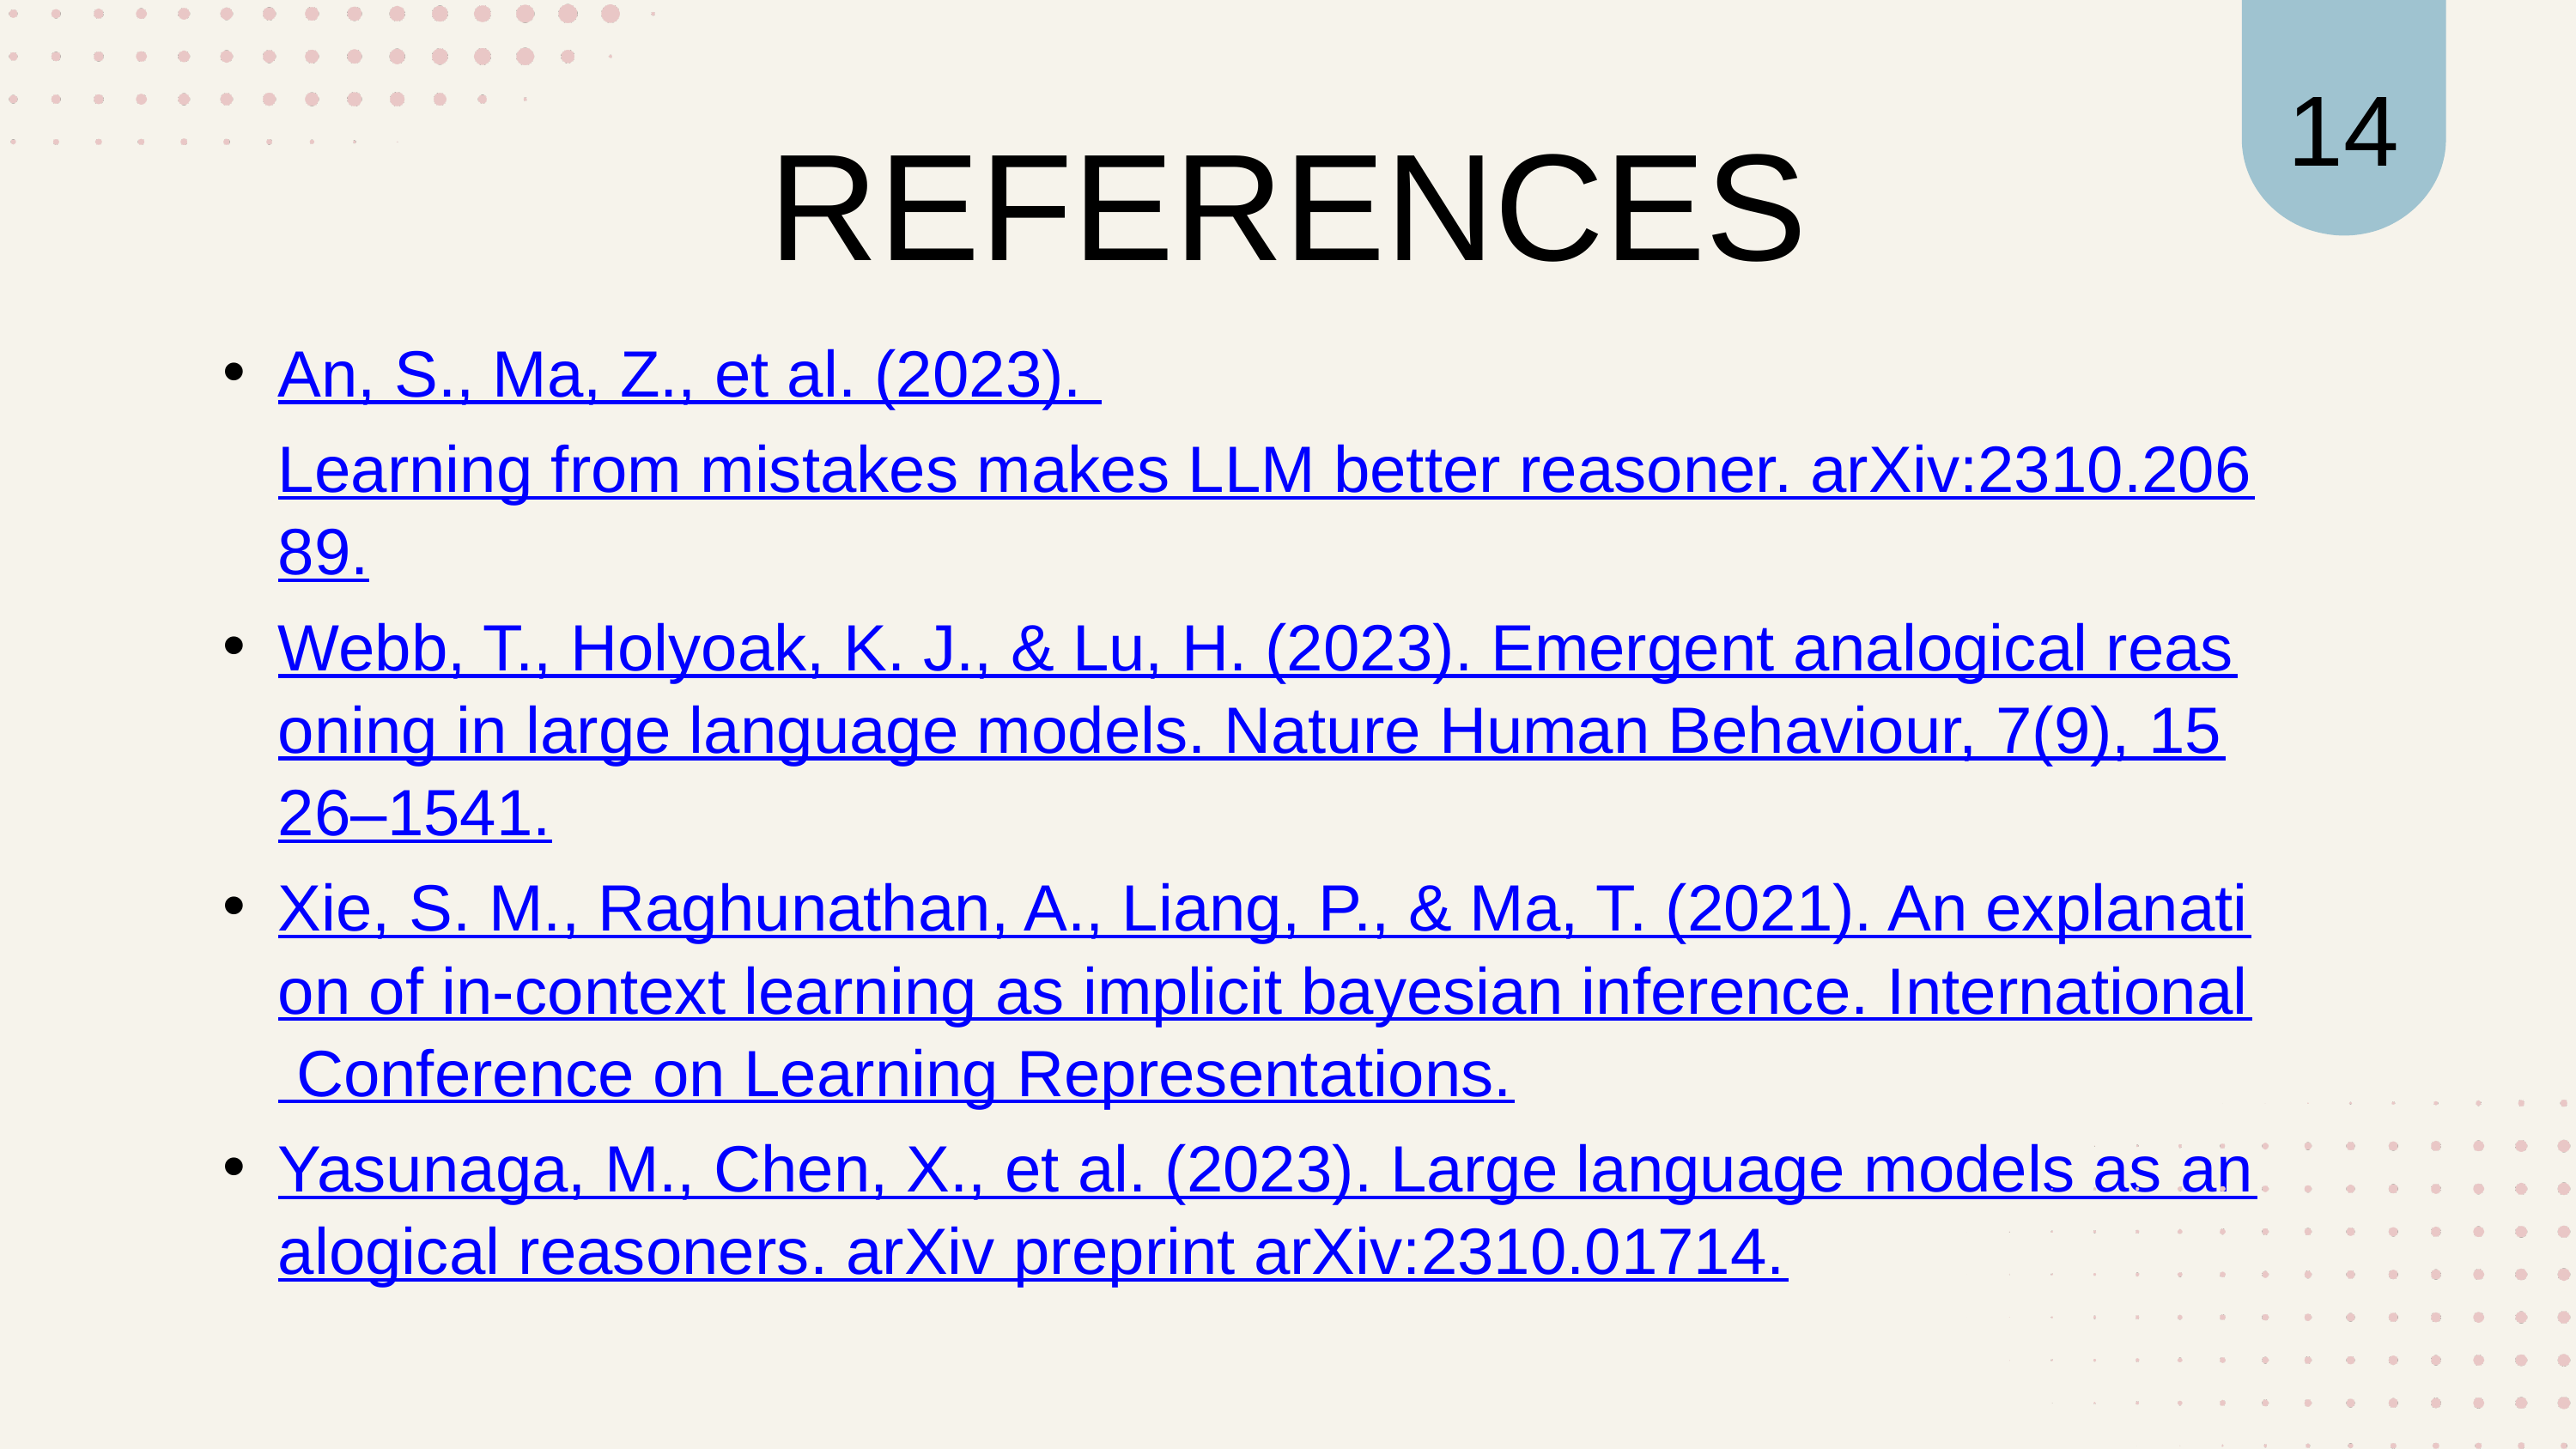

14

REFERENCES
An, S., Ma, Z., et al. (2023). Learning from mistakes makes LLM better reasoner. arXiv:2310.20689.
Webb, T., Holyoak, K. J., & Lu, H. (2023). Emergent analogical reasoning in large language models. Nature Human Behaviour, 7(9), 1526–1541.
Xie, S. M., Raghunathan, A., Liang, P., & Ma, T. (2021). An explanation of in-context learning as implicit bayesian inference. International Conference on Learning Representations.
Yasunaga, M., Chen, X., et al. (2023). Large language models as analogical reasoners. arXiv preprint arXiv:2310.01714.